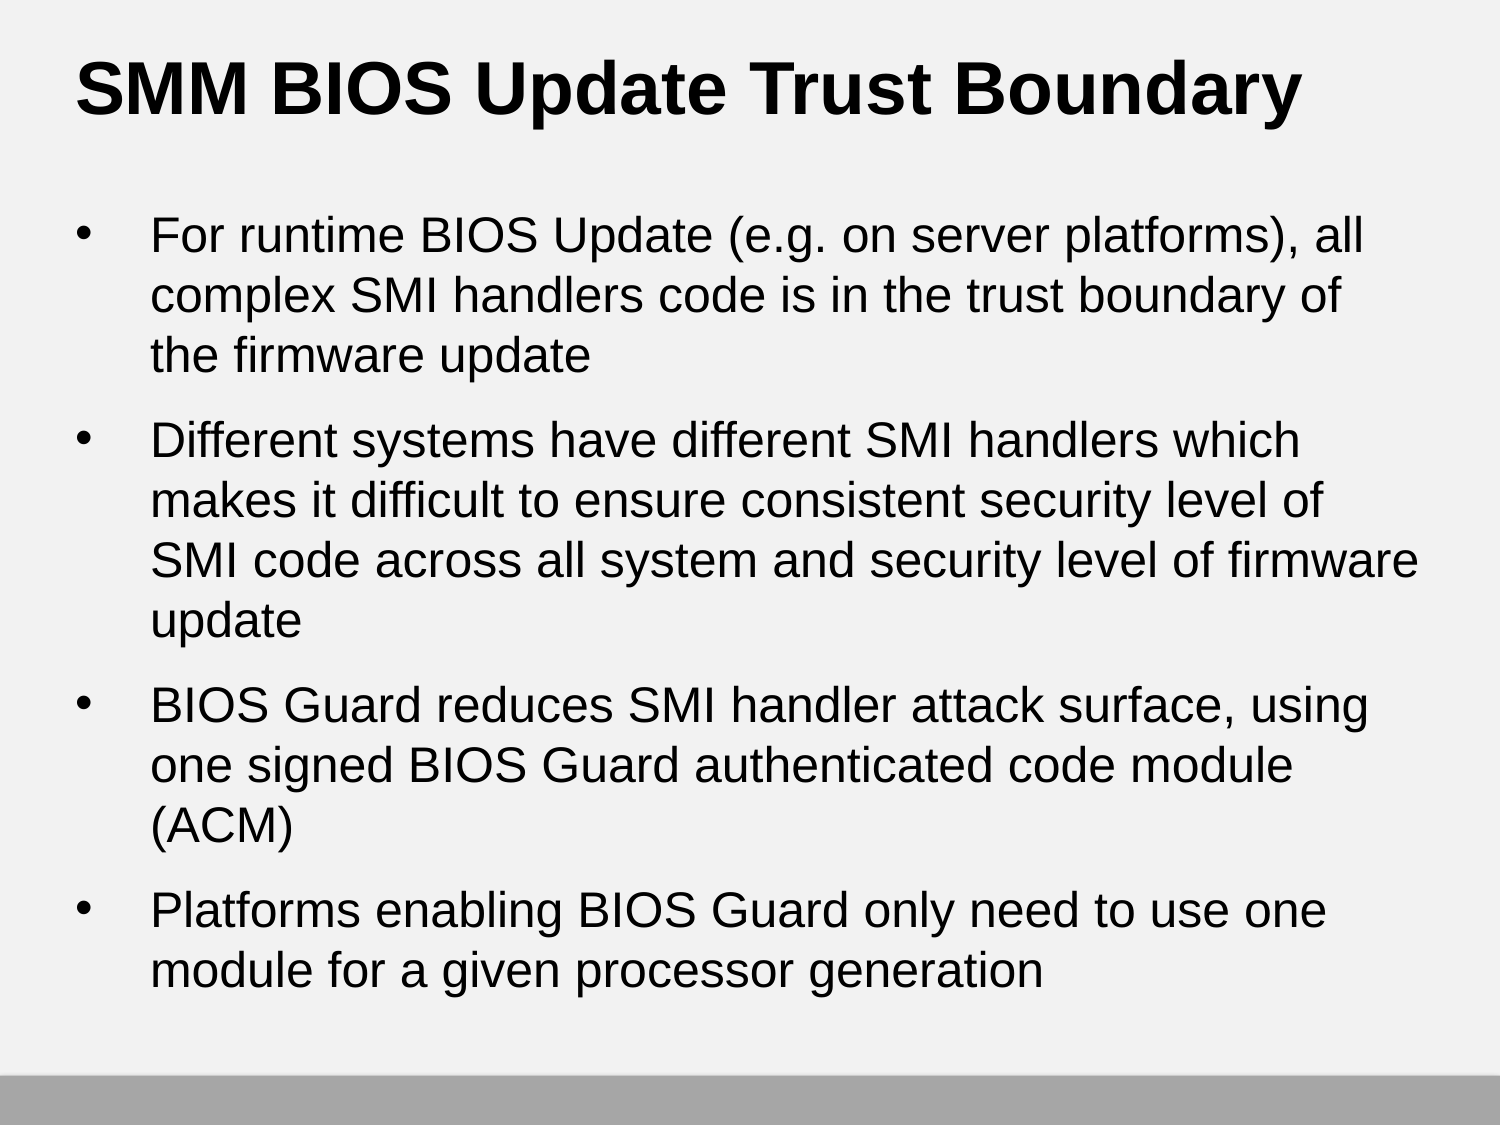

# SMM BIOS Update Trust Boundary
For runtime BIOS Update (e.g. on server platforms), all complex SMI handlers code is in the trust boundary of the firmware update
Different systems have different SMI handlers which makes it difficult to ensure consistent security level of SMI code across all system and security level of firmware update
BIOS Guard reduces SMI handler attack surface, using one signed BIOS Guard authenticated code module (ACM)
Platforms enabling BIOS Guard only need to use one module for a given processor generation